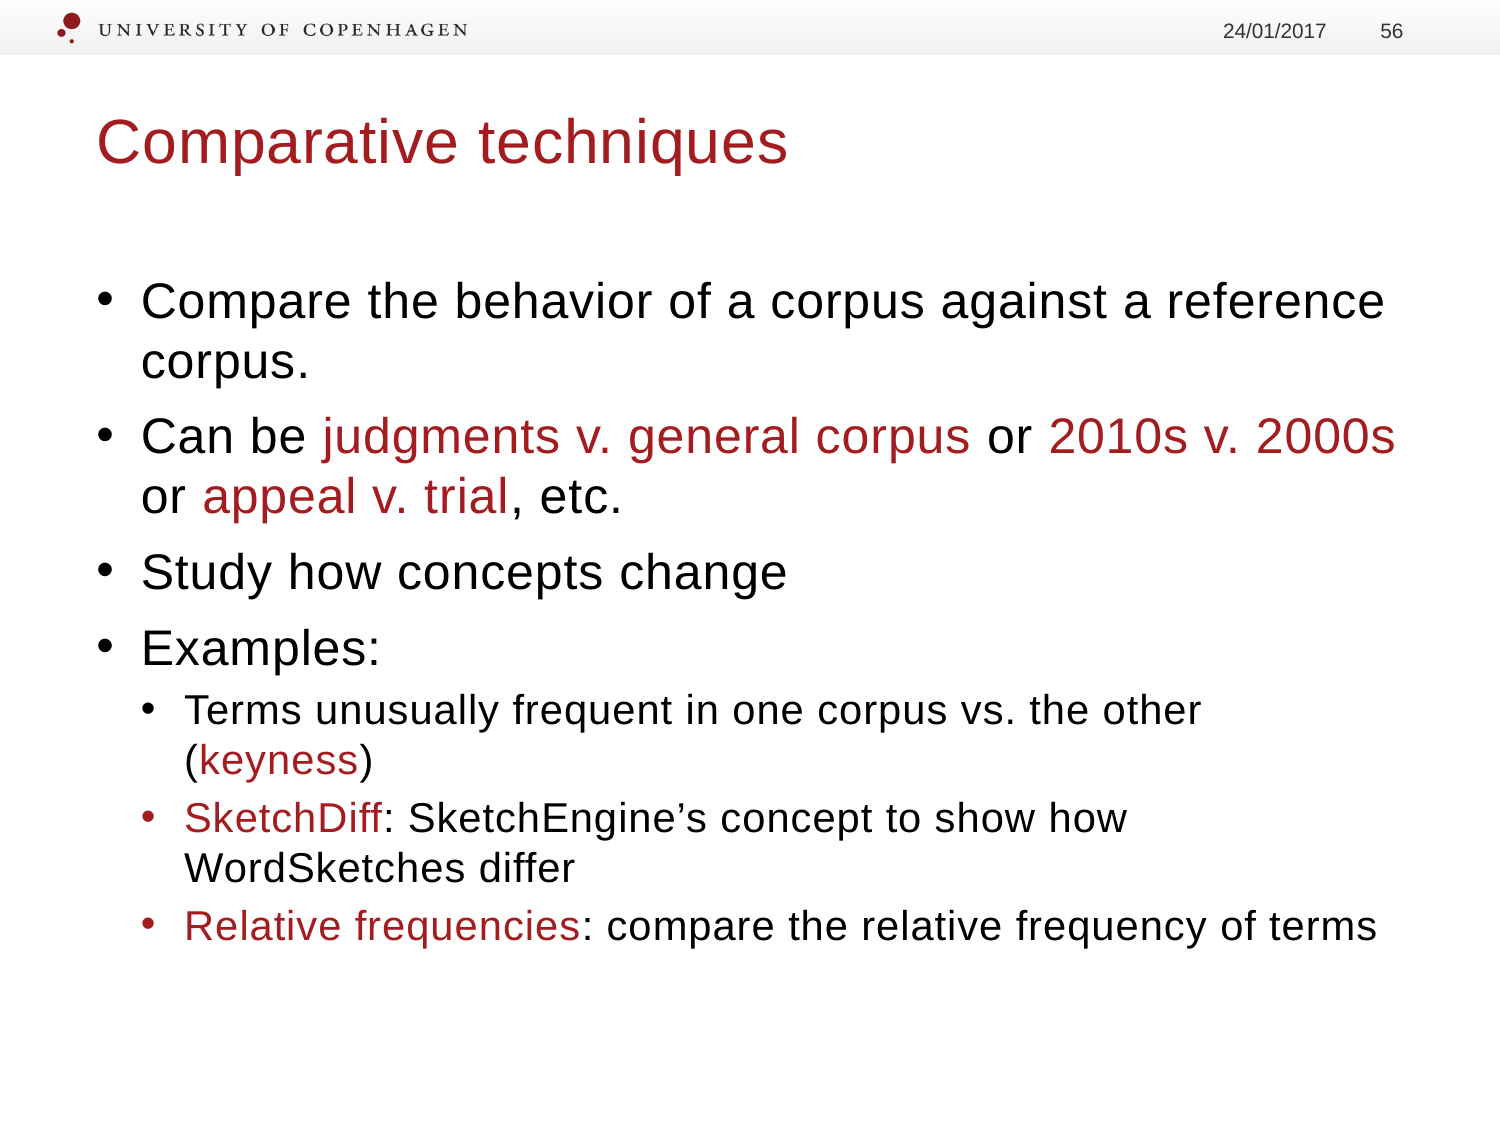

24/01/2017
56
# Comparative techniques
Compare the behavior of a corpus against a reference corpus.
Can be judgments v. general corpus or 2010s v. 2000s or appeal v. trial, etc.
Study how concepts change
Examples:
Terms unusually frequent in one corpus vs. the other (keyness)
SketchDiff: SketchEngine’s concept to show how WordSketches differ
Relative frequencies: compare the relative frequency of terms